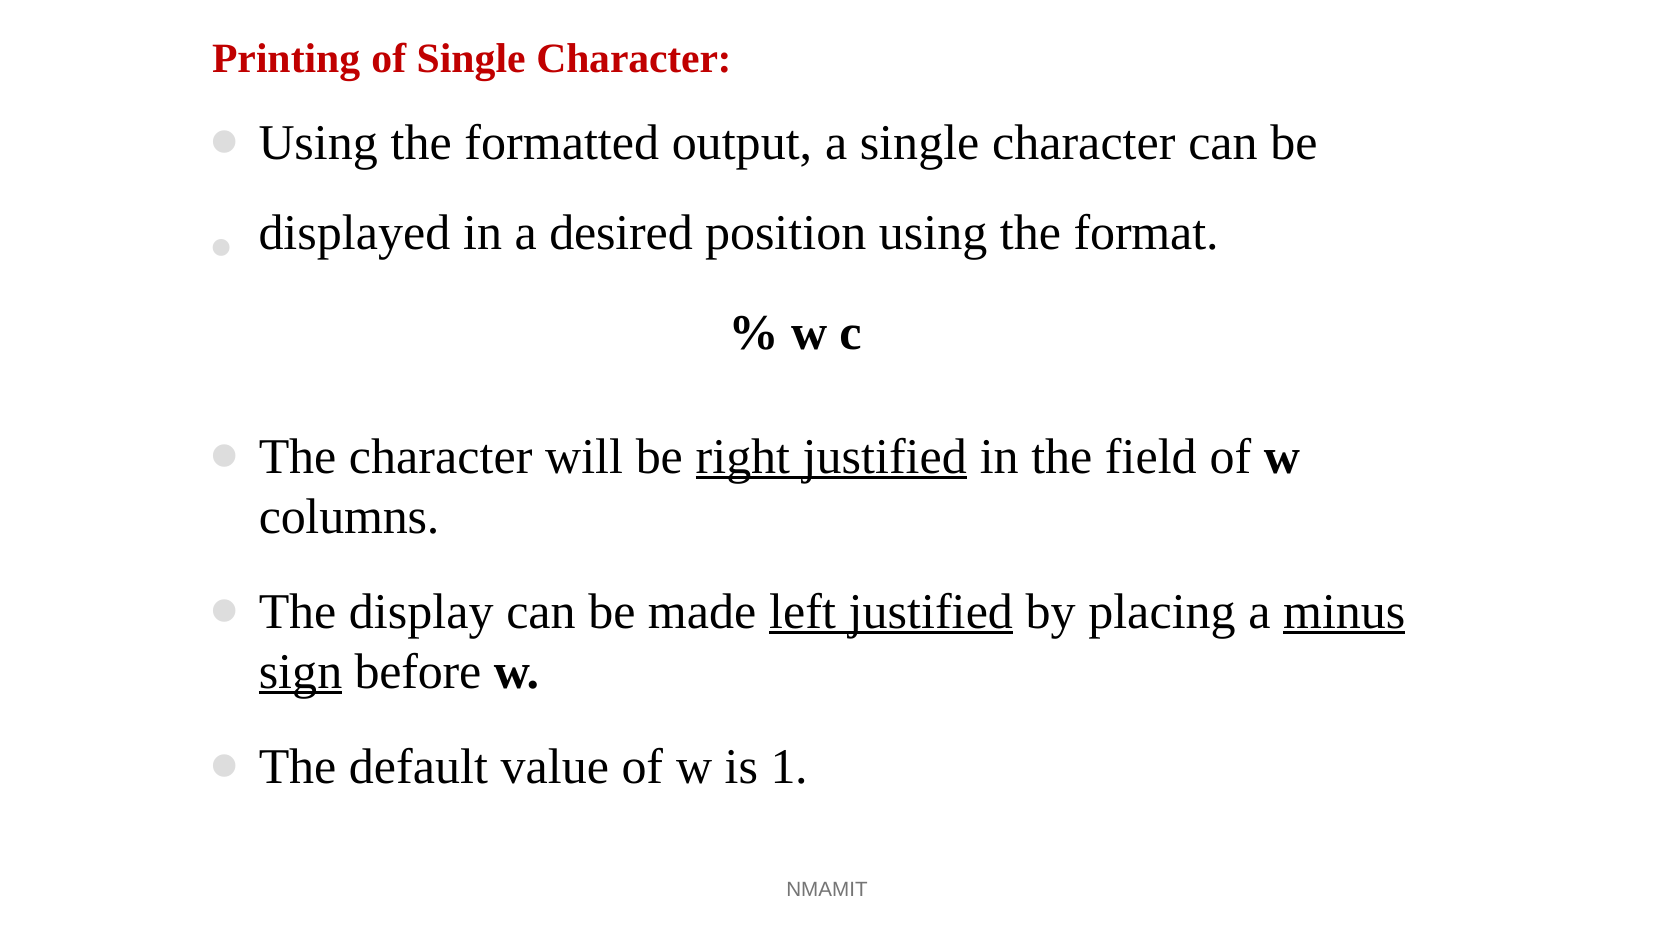

# Printing of Single Character:
Using the formatted output, a single character can be displayed in a desired position using the format.
⚫
% w c
The character will be right justified in the field of w columns.
The display can be made left justified by placing a minus sign before w.
The default value of w is 1.
NMAMIT